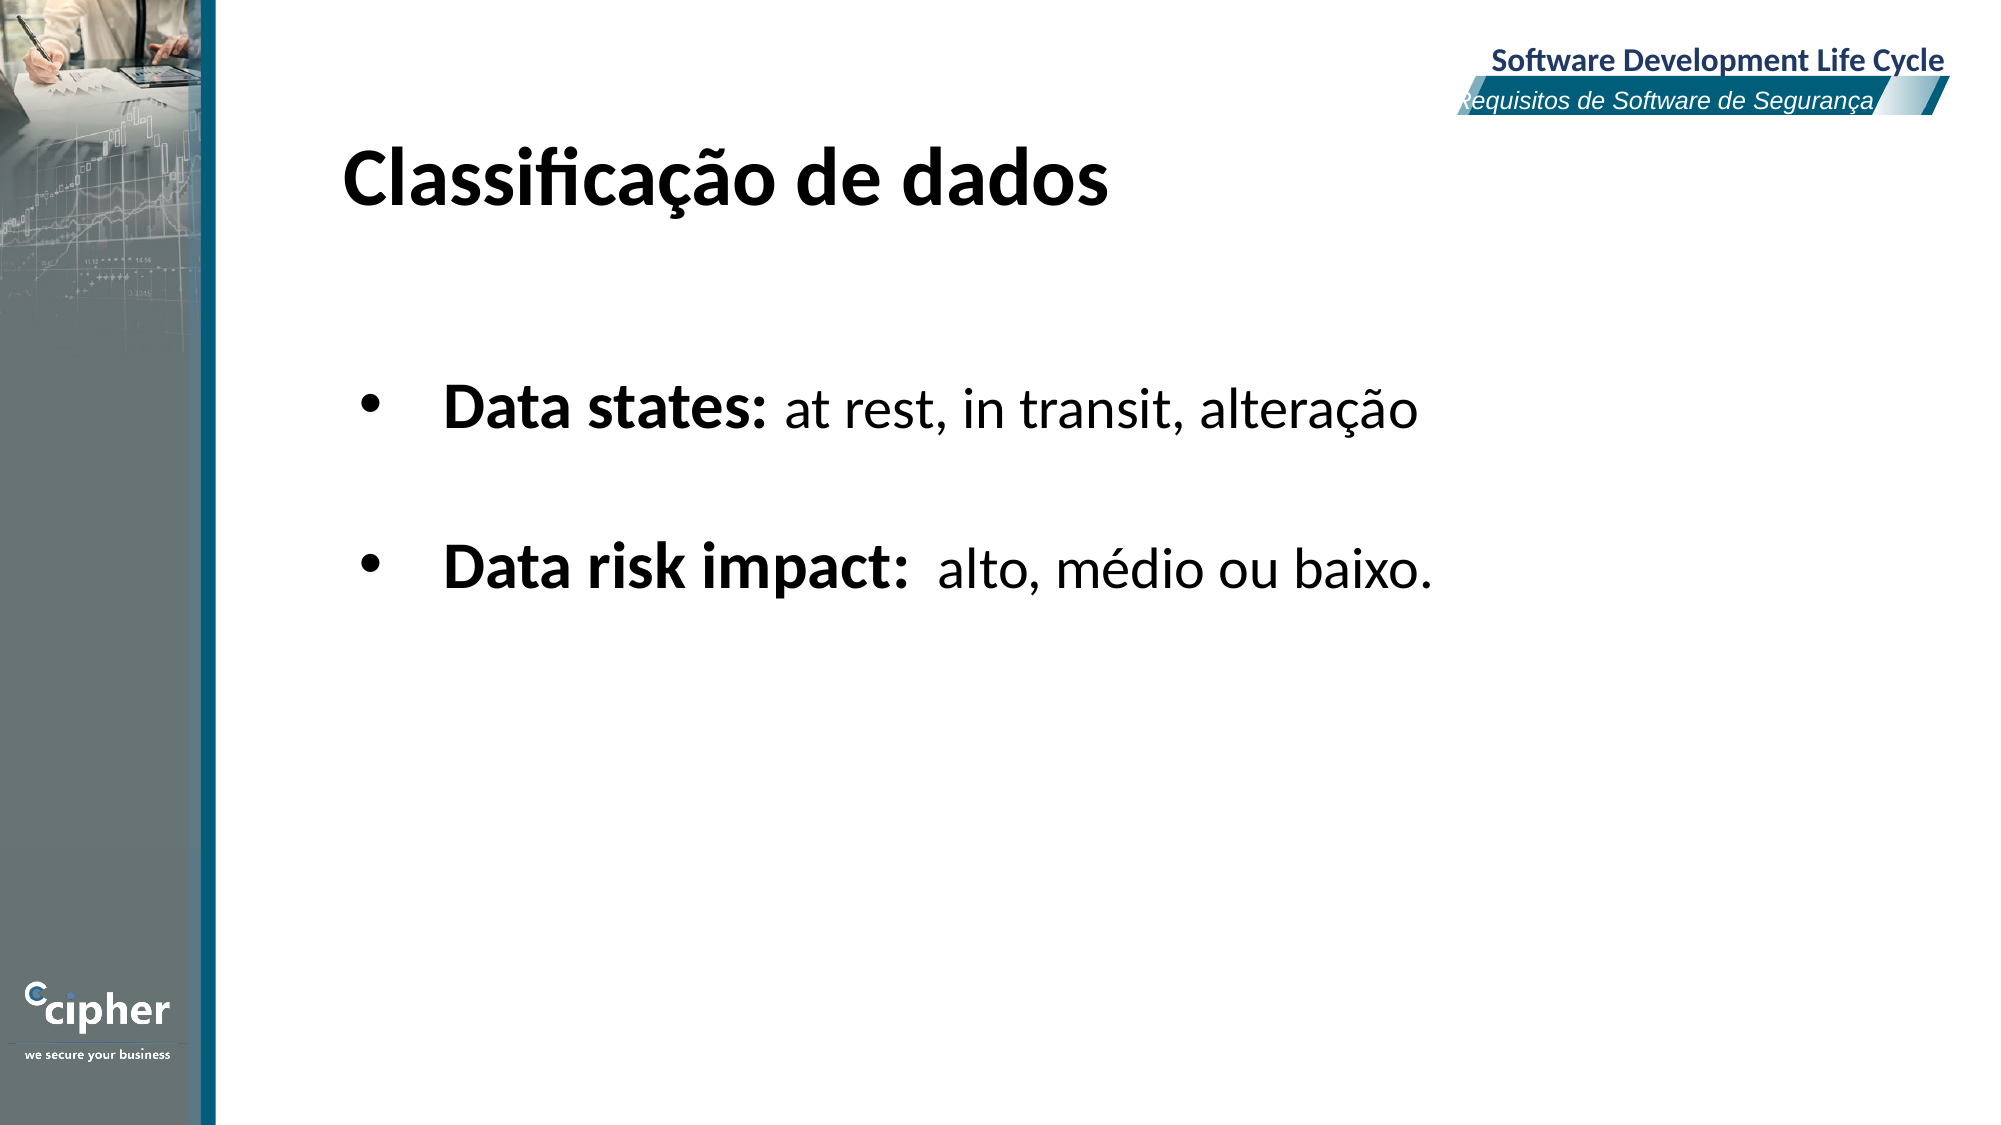

Software Development Life Cycle

Requisitos de Software de Segurança
Classificação de dados
Data states: at rest, in transit, alteração
Data risk impact:  alto, médio ou baixo.